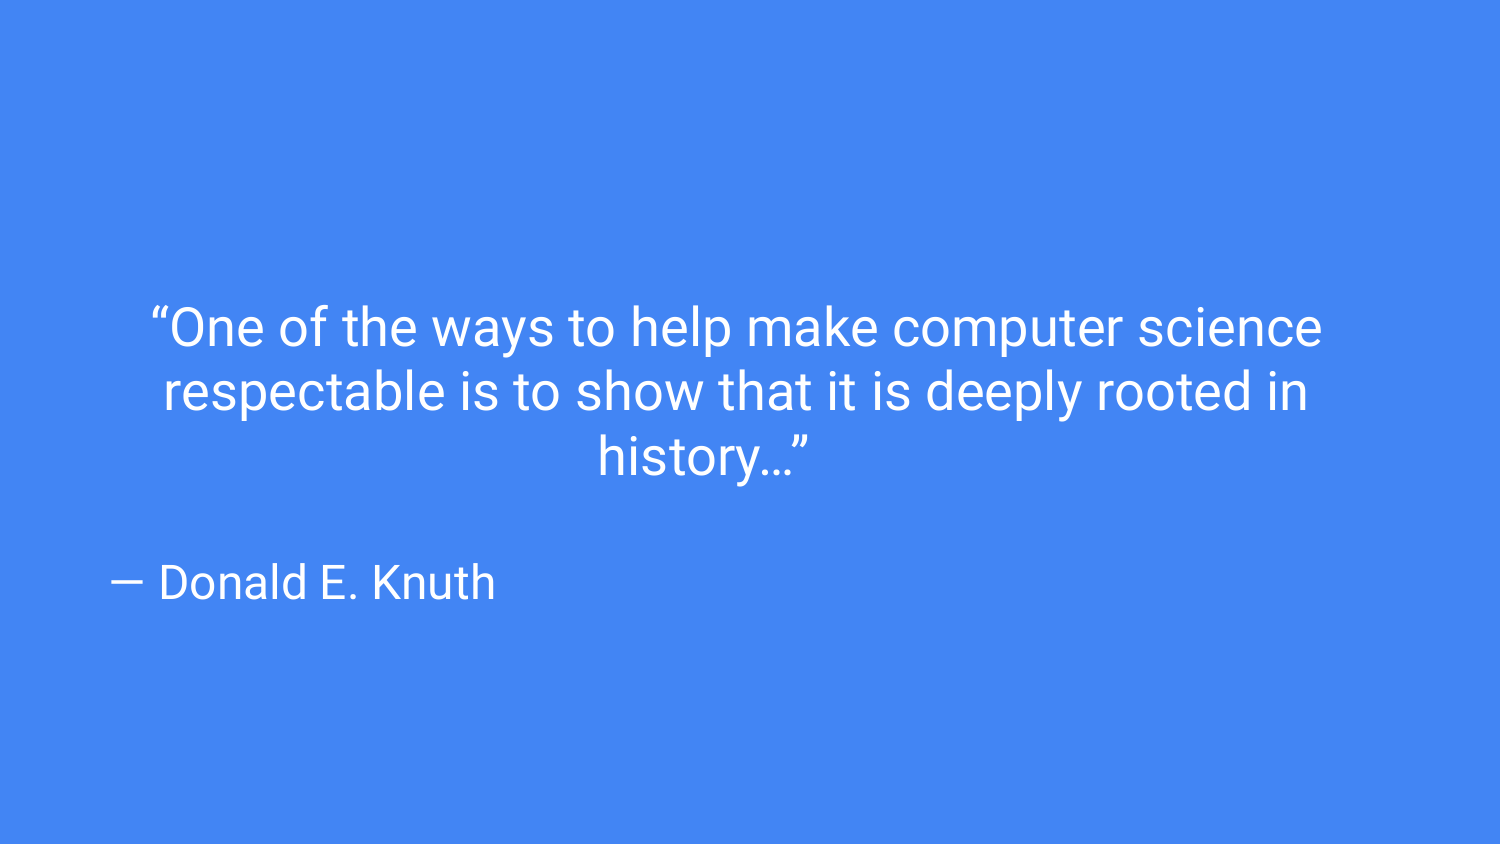

“One of the ways to help make computer science respectable is to show that it is deeply rooted in history…”

— Donald E. Knuth